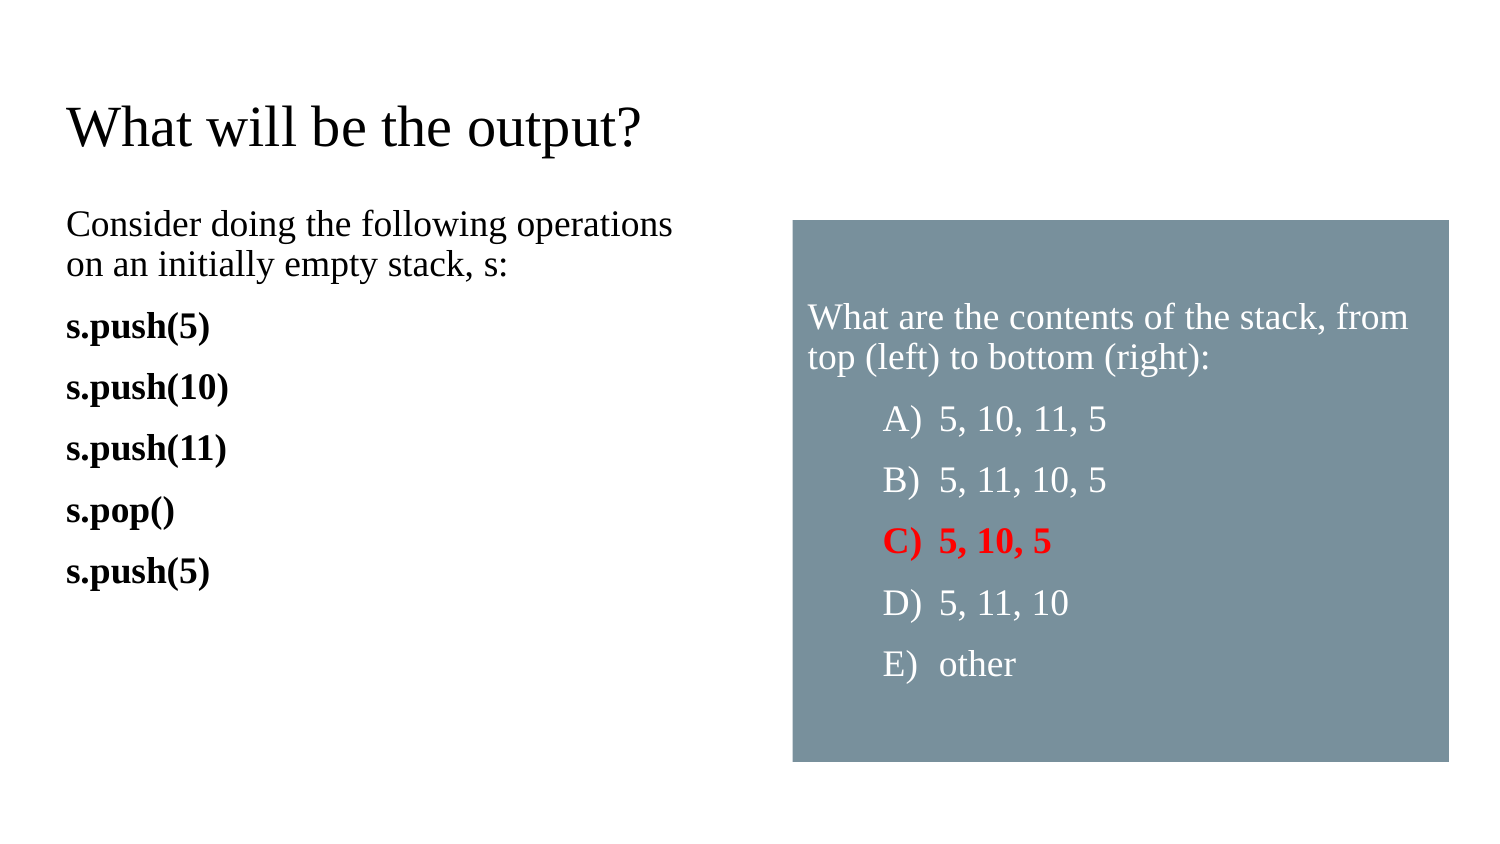

# What will be the output?
Consider doing the following operations on an initially empty stack, s:
s.push(5)
s.push(10)
s.push(11)
s.pop()
s.push(5)

What are the contents of the stack, from top (left) to bottom (right):
5, 10, 11, 5
5, 11, 10, 5
5, 10, 5
5, 11, 10
other